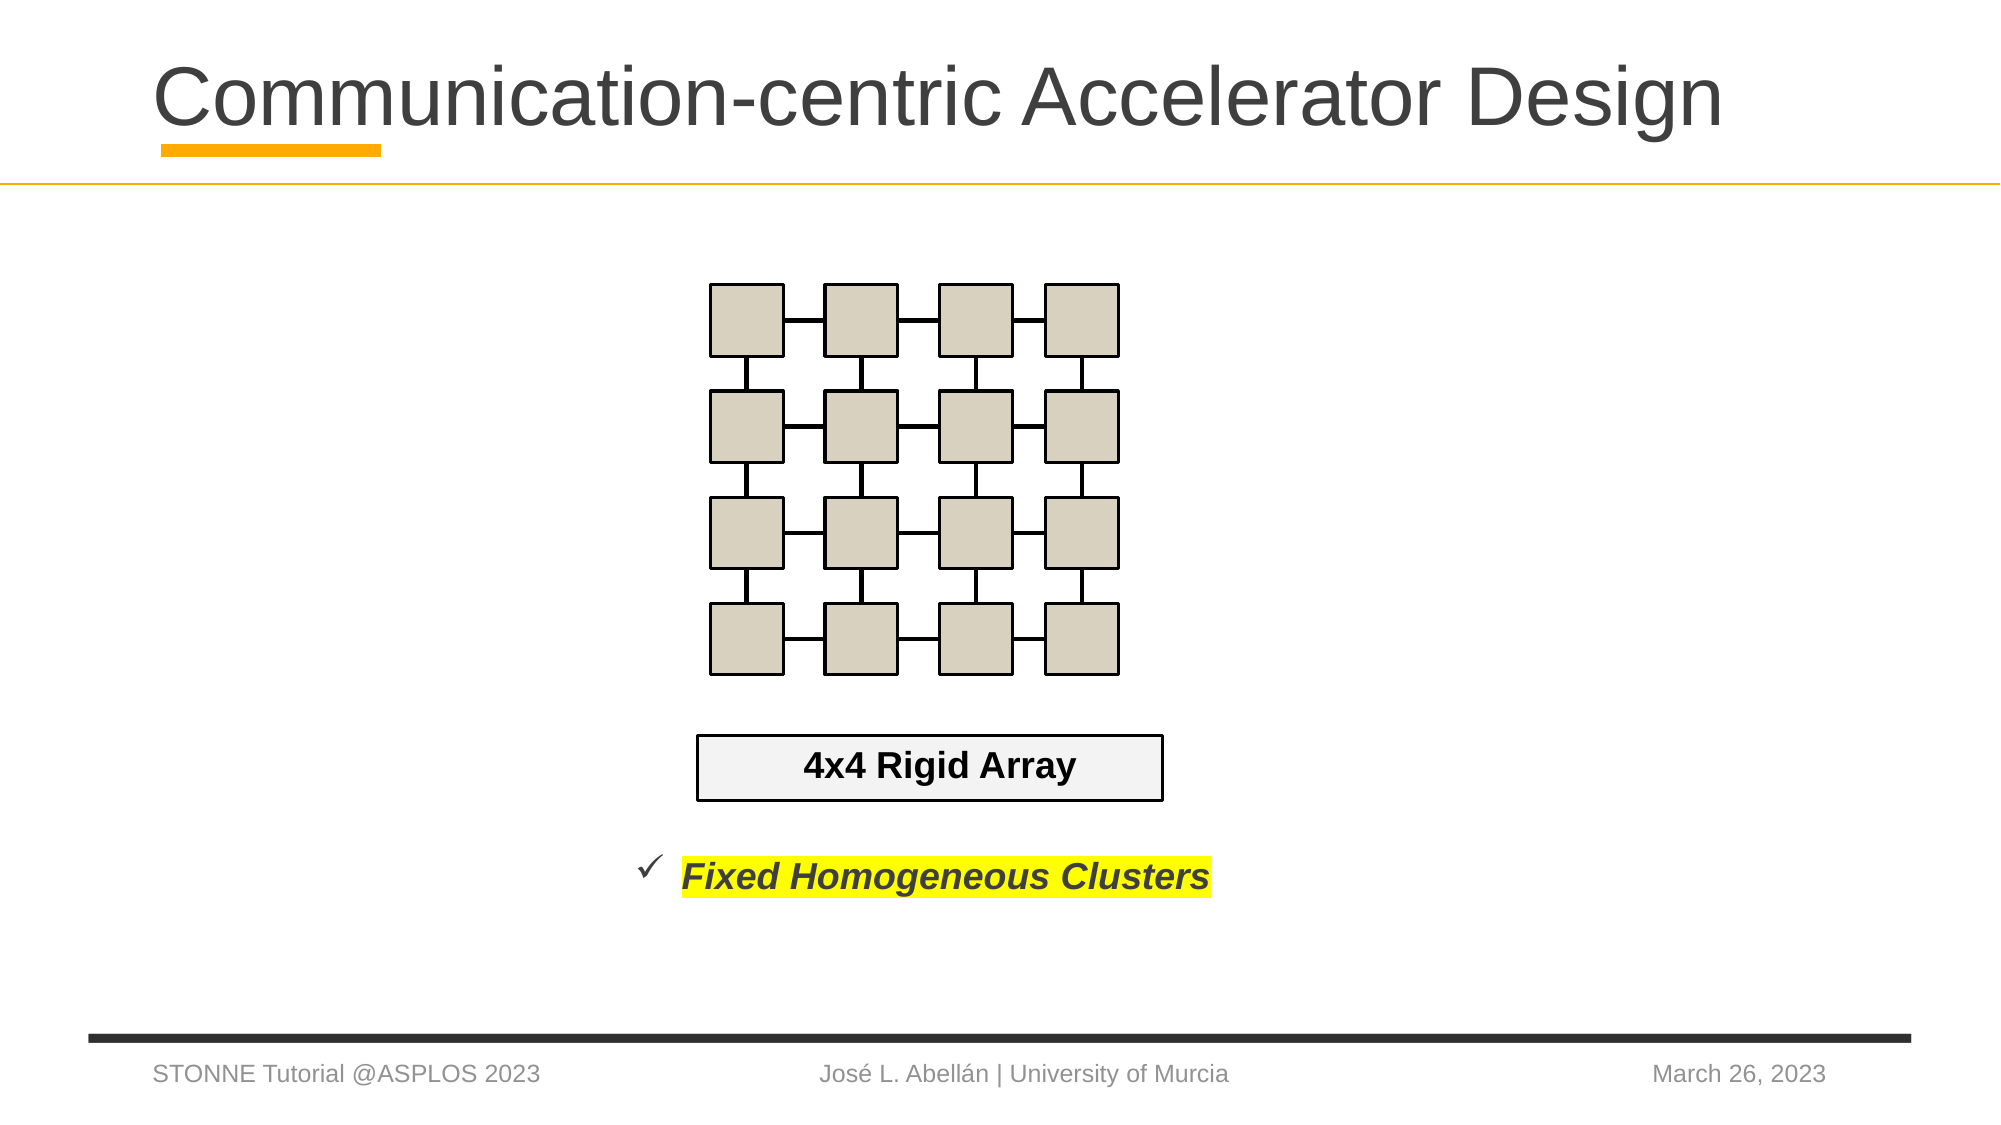

24
# Communication-centric Accelerator Design
A
B
C
D
I
J
K
L

4x4 Rigid Array

Fixed Homogeneous Clusters

STONNE Tutorial @ASPLOS 2023                                        José L. Abellán | University of Murcia
March 26, 2023